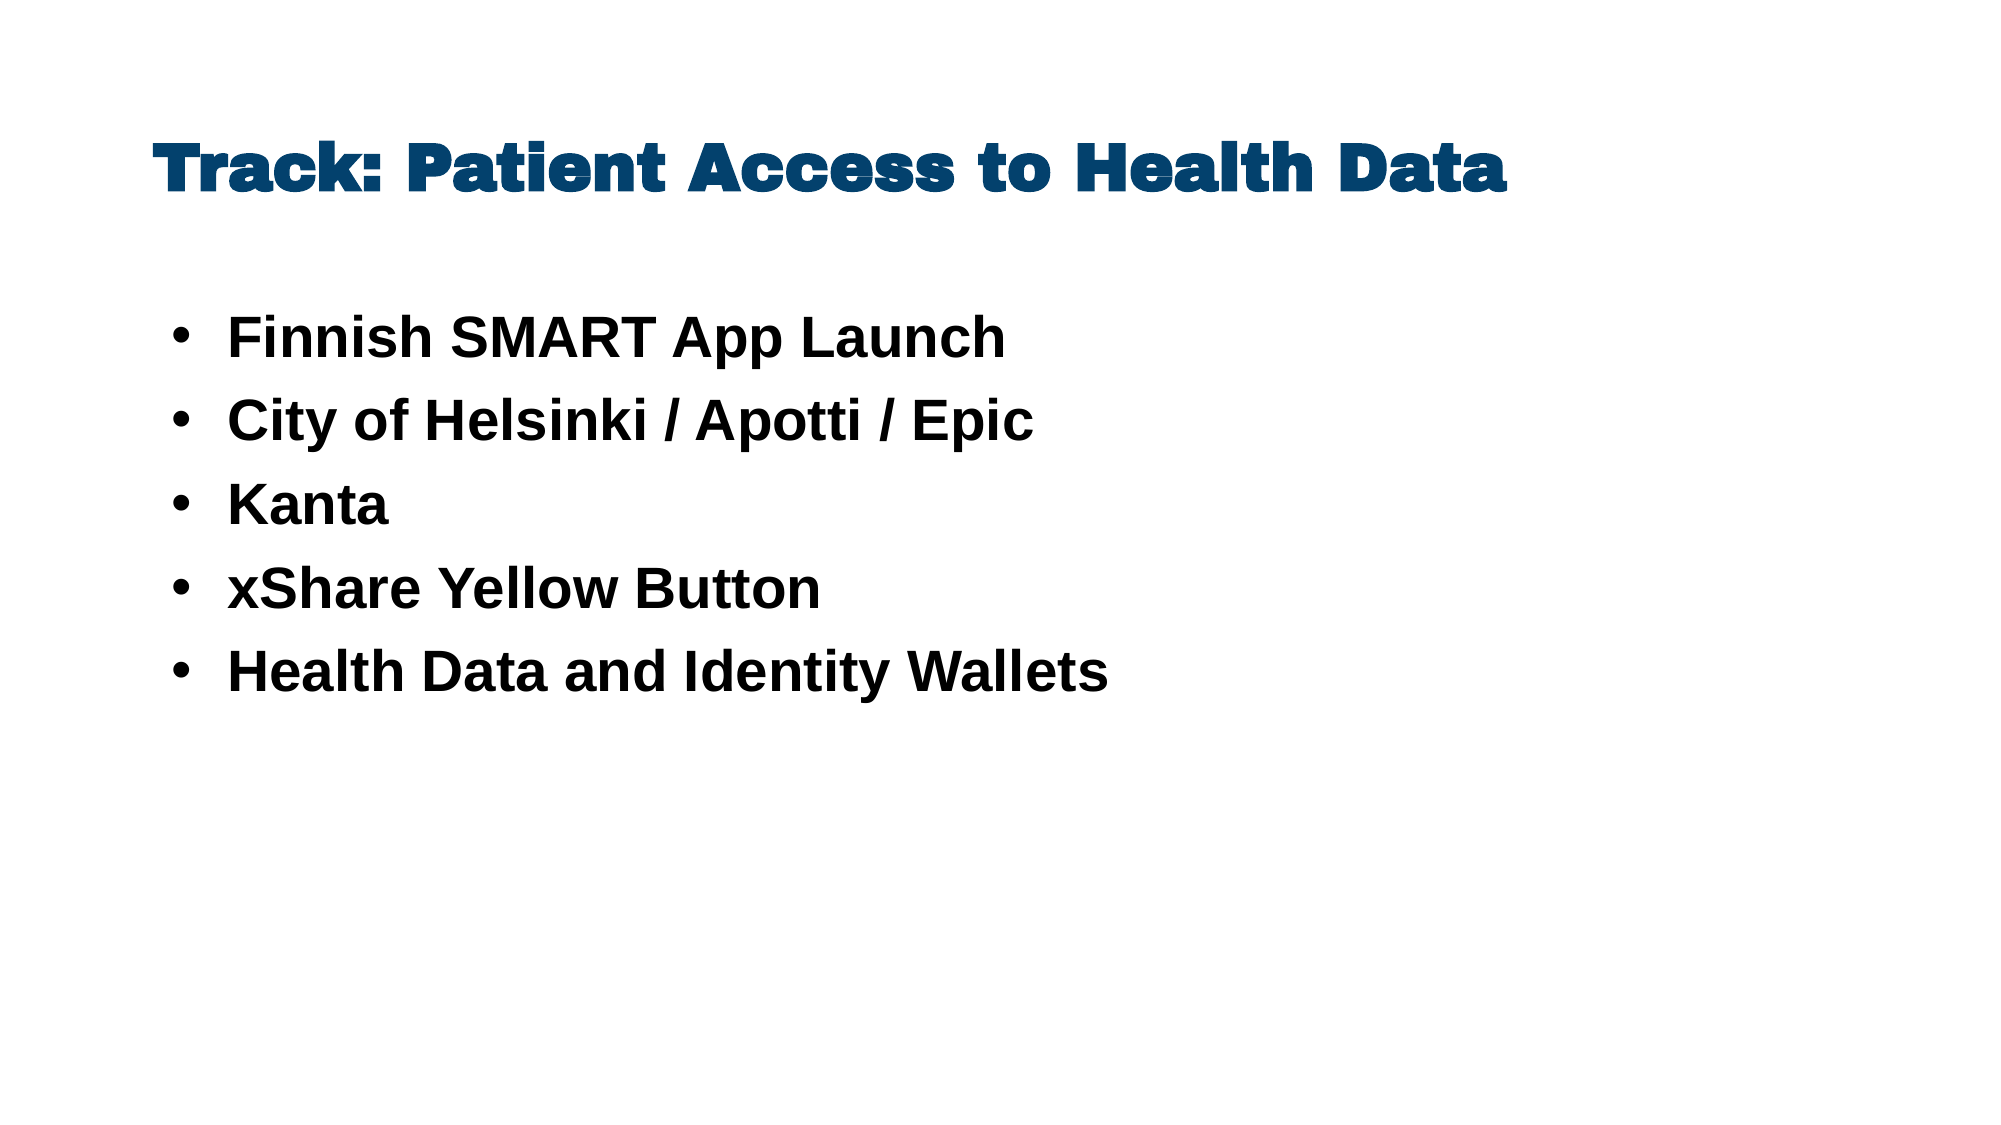

# Track: Patient Access to Health Data
Finnish SMART App Launch
City of Helsinki / Apotti / Epic
Kanta
xShare Yellow Button
Health Data and Identity Wallets